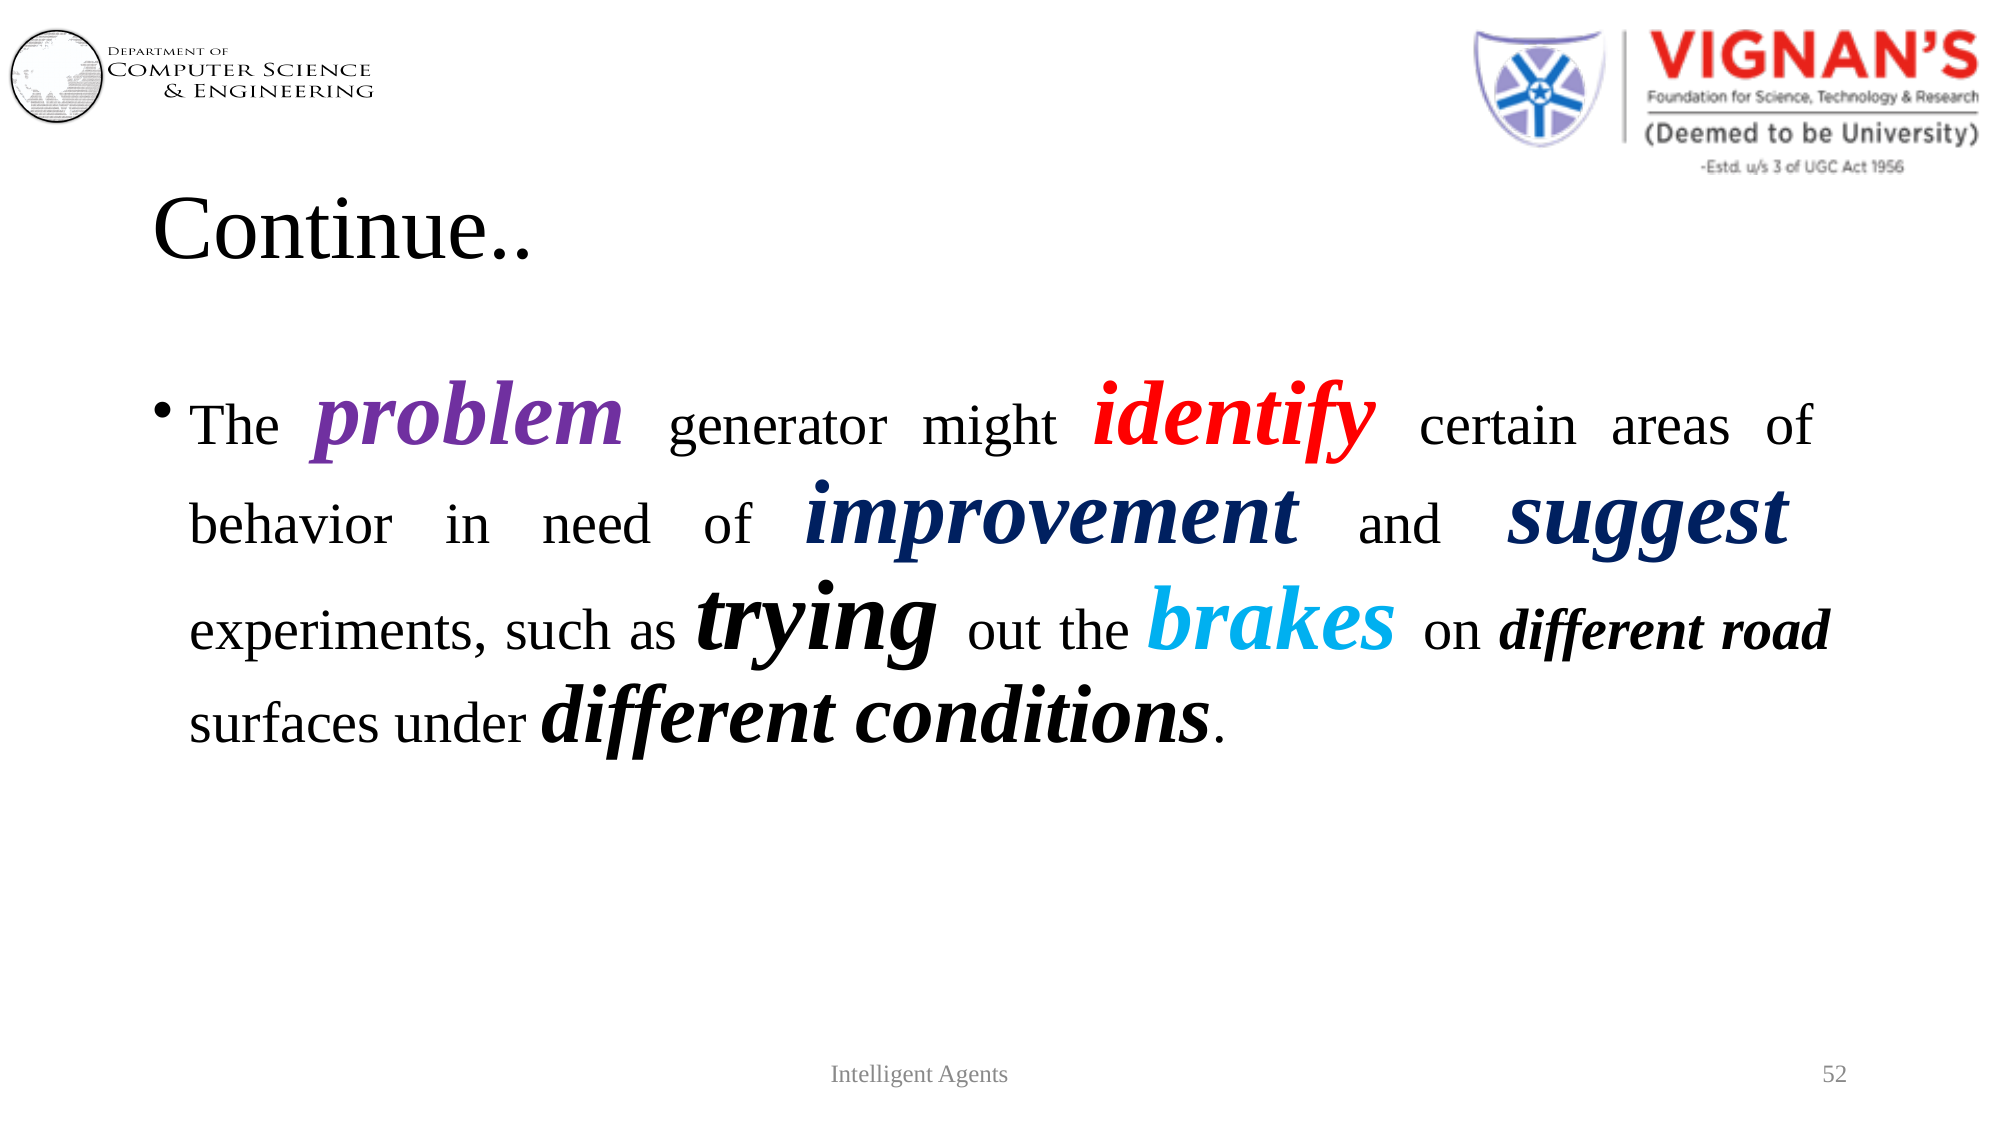

# Continue..
The problem generator might identify certain areas of  behavior in need of improvement and suggest  experiments, such as trying out the brakes on different road  surfaces under different conditions.
Intelligent Agents
52